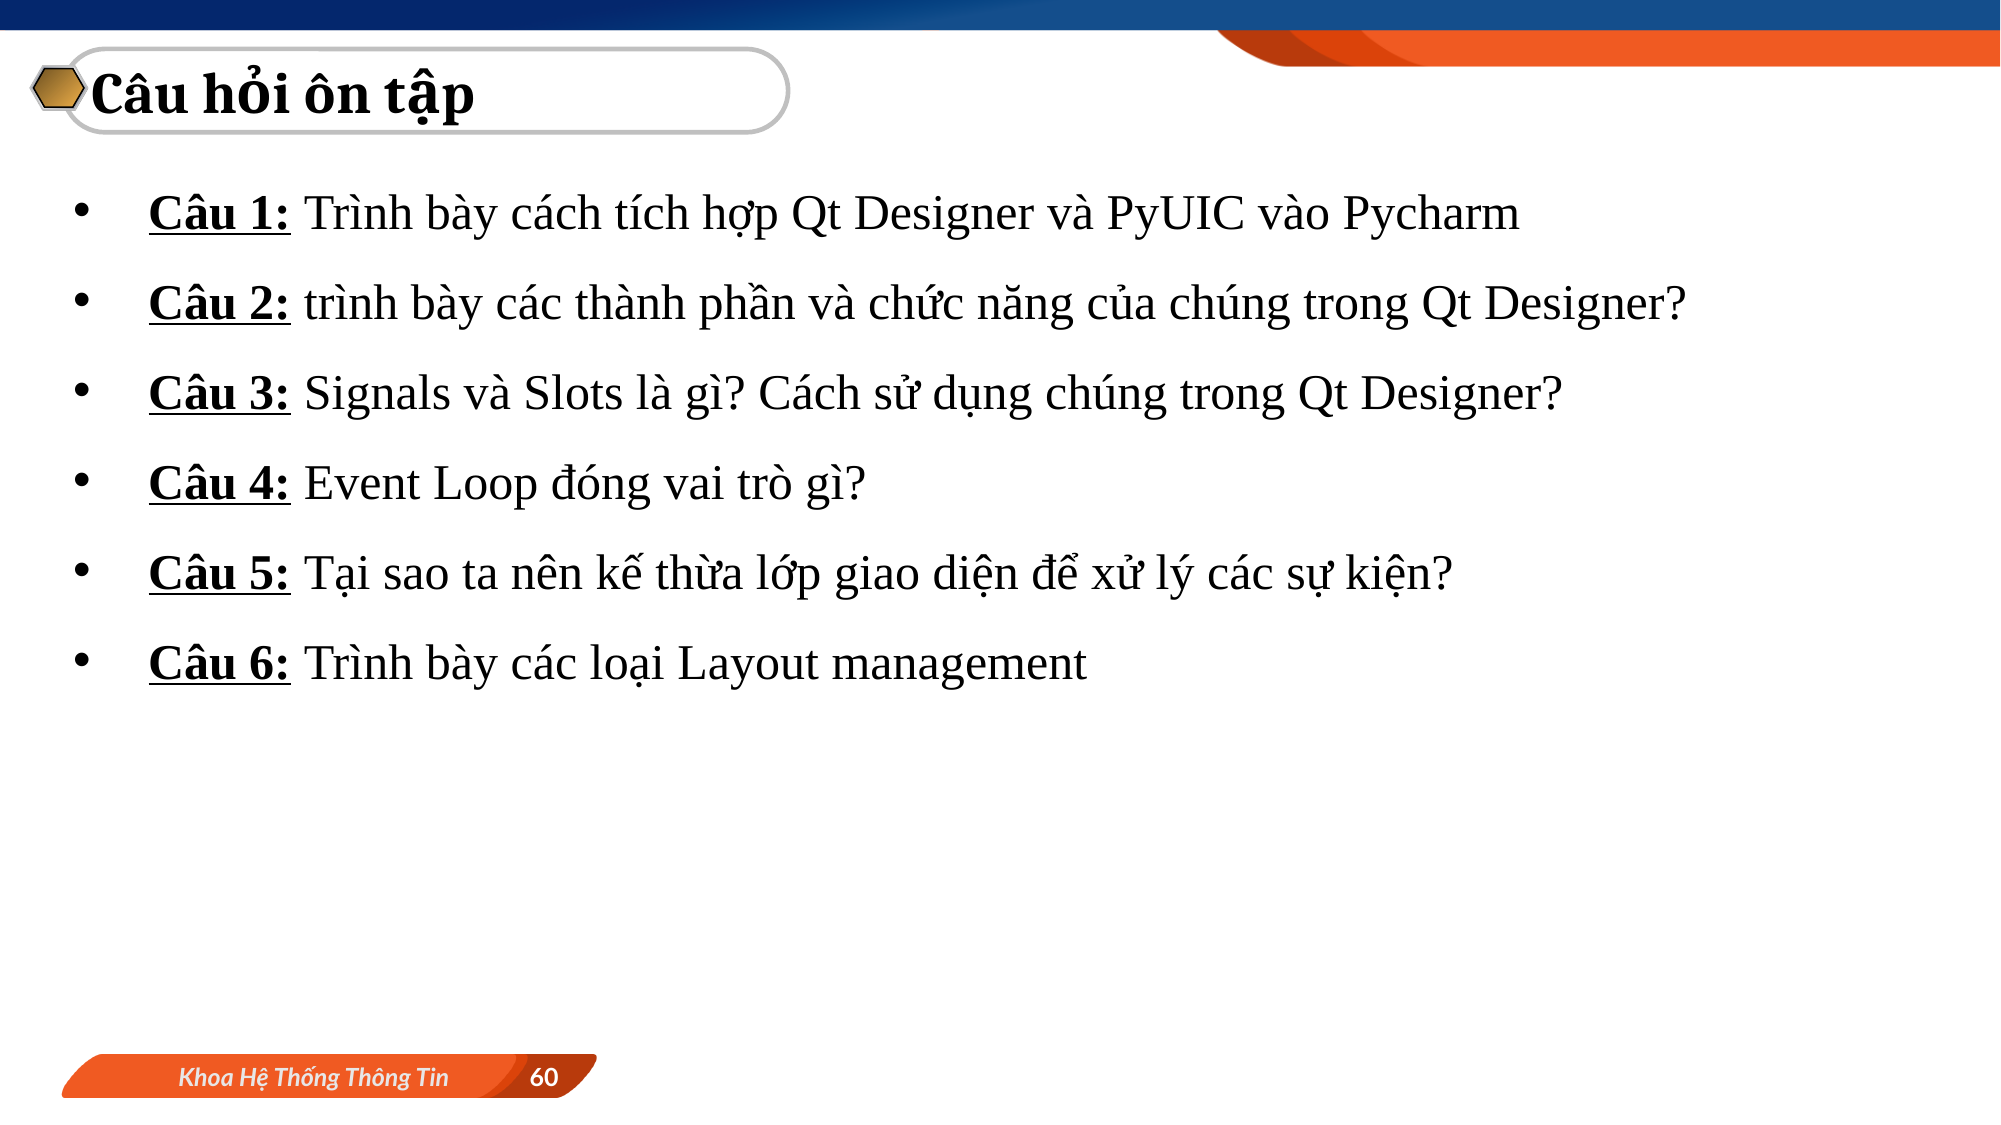

Câu hỏi ôn tập

Câu 1: Trình bày cách tích hợp Qt Designer và PyUIC vào Pycharm
Câu 2: trình bày các thành phần và chức năng của chúng trong Qt Designer?
Câu 3: Signals và Slots là gì? Cách sử dụng chúng trong Qt Designer?
Câu 4: Event Loop đóng vai trò gì?
Câu 5: Tại sao ta nên kế thừa lớp giao diện để xử lý các sự kiện?
Câu 6: Trình bày các loại Layout management

60
Khoa Hệ Thống Thông Tin